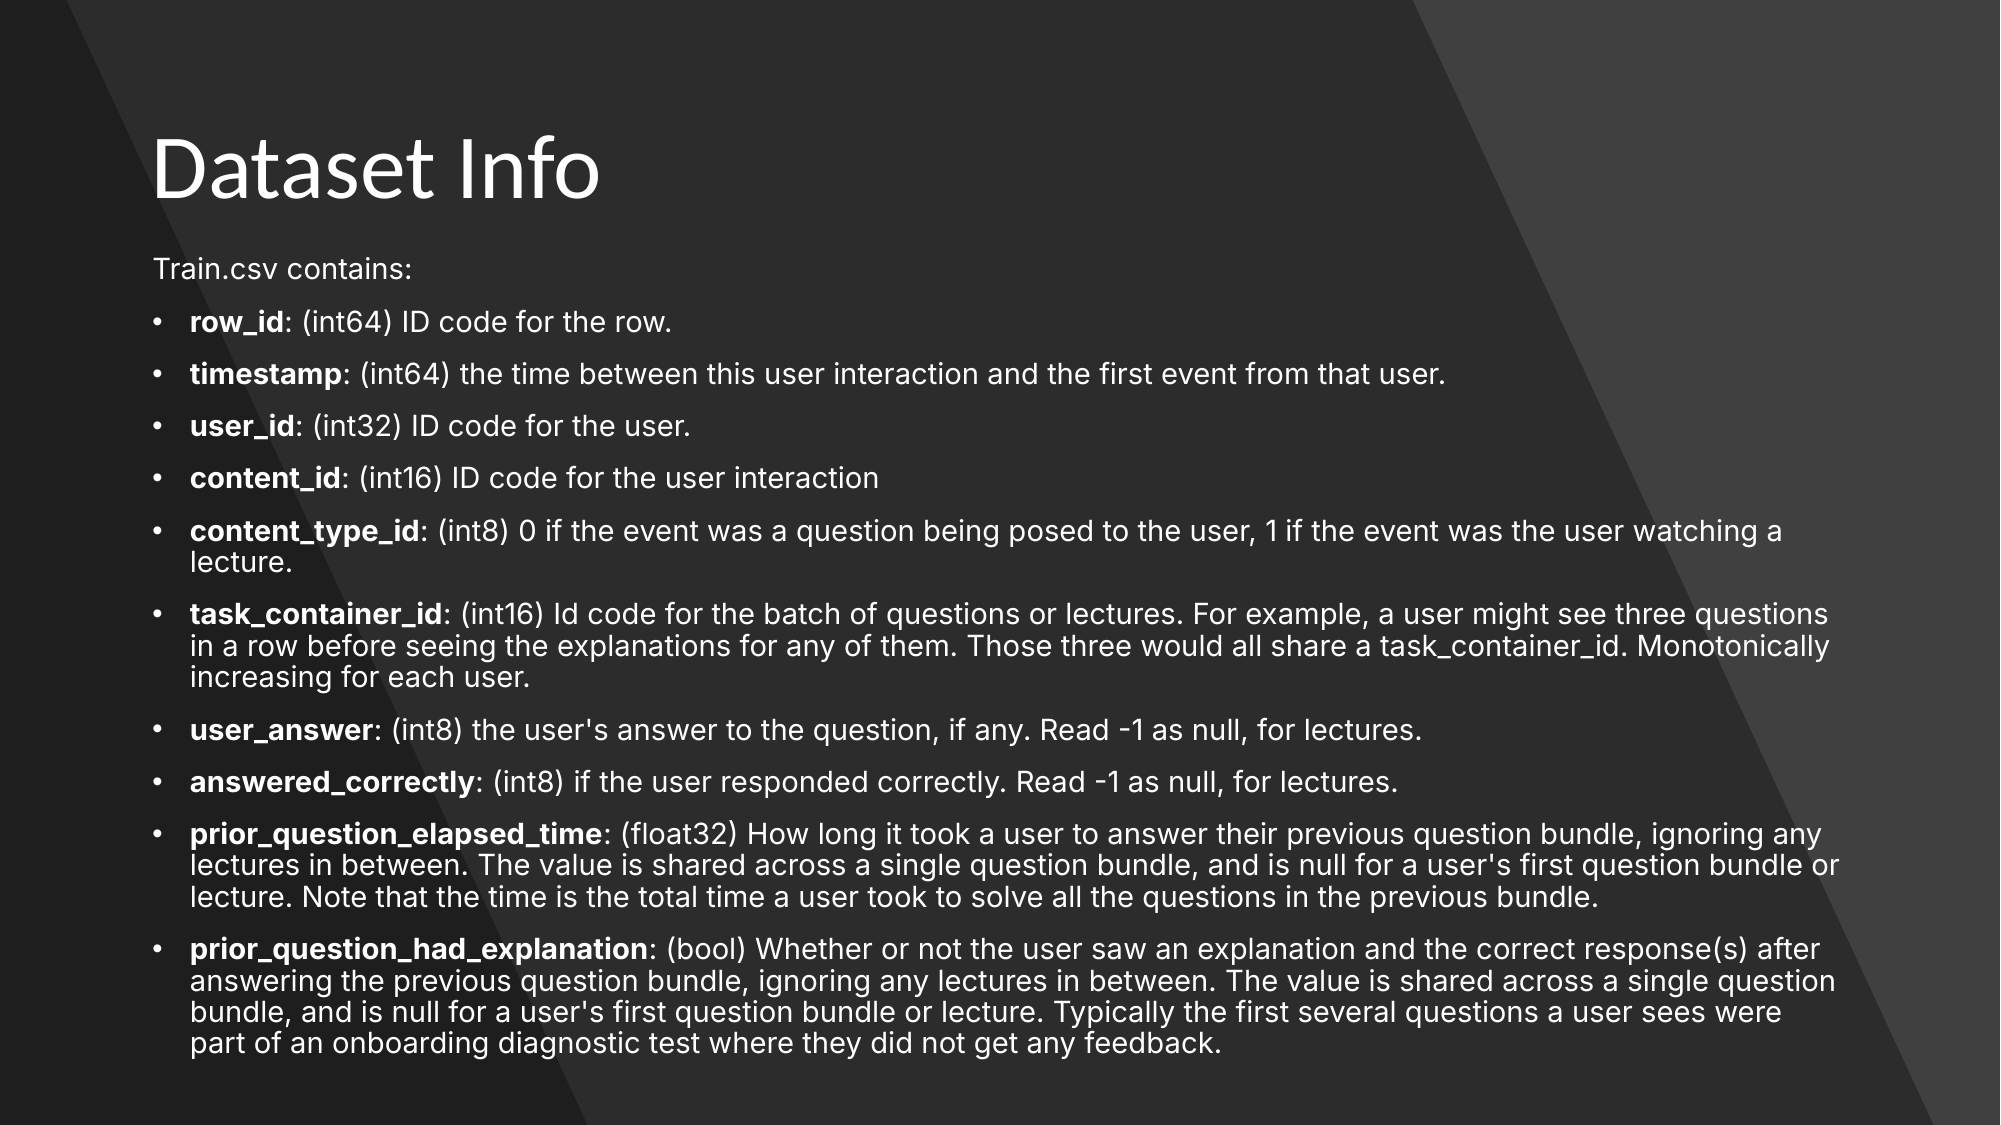

# Dataset Info
Train.csv contains:
row_id: (int64) ID code for the row.
timestamp: (int64) the time between this user interaction and the first event from that user.
user_id: (int32) ID code for the user.
content_id: (int16) ID code for the user interaction
content_type_id: (int8) 0 if the event was a question being posed to the user, 1 if the event was the user watching a lecture.
task_container_id: (int16) Id code for the batch of questions or lectures. For example, a user might see three questions in a row before seeing the explanations for any of them. Those three would all share a task_container_id. Monotonically increasing for each user.
user_answer: (int8) the user's answer to the question, if any. Read -1 as null, for lectures.
answered_correctly: (int8) if the user responded correctly. Read -1 as null, for lectures.
prior_question_elapsed_time: (float32) How long it took a user to answer their previous question bundle, ignoring any lectures in between. The value is shared across a single question bundle, and is null for a user's first question bundle or lecture. Note that the time is the total time a user took to solve all the questions in the previous bundle.
prior_question_had_explanation: (bool) Whether or not the user saw an explanation and the correct response(s) after answering the previous question bundle, ignoring any lectures in between. The value is shared across a single question bundle, and is null for a user's first question bundle or lecture. Typically the first several questions a user sees were part of an onboarding diagnostic test where they did not get any feedback.